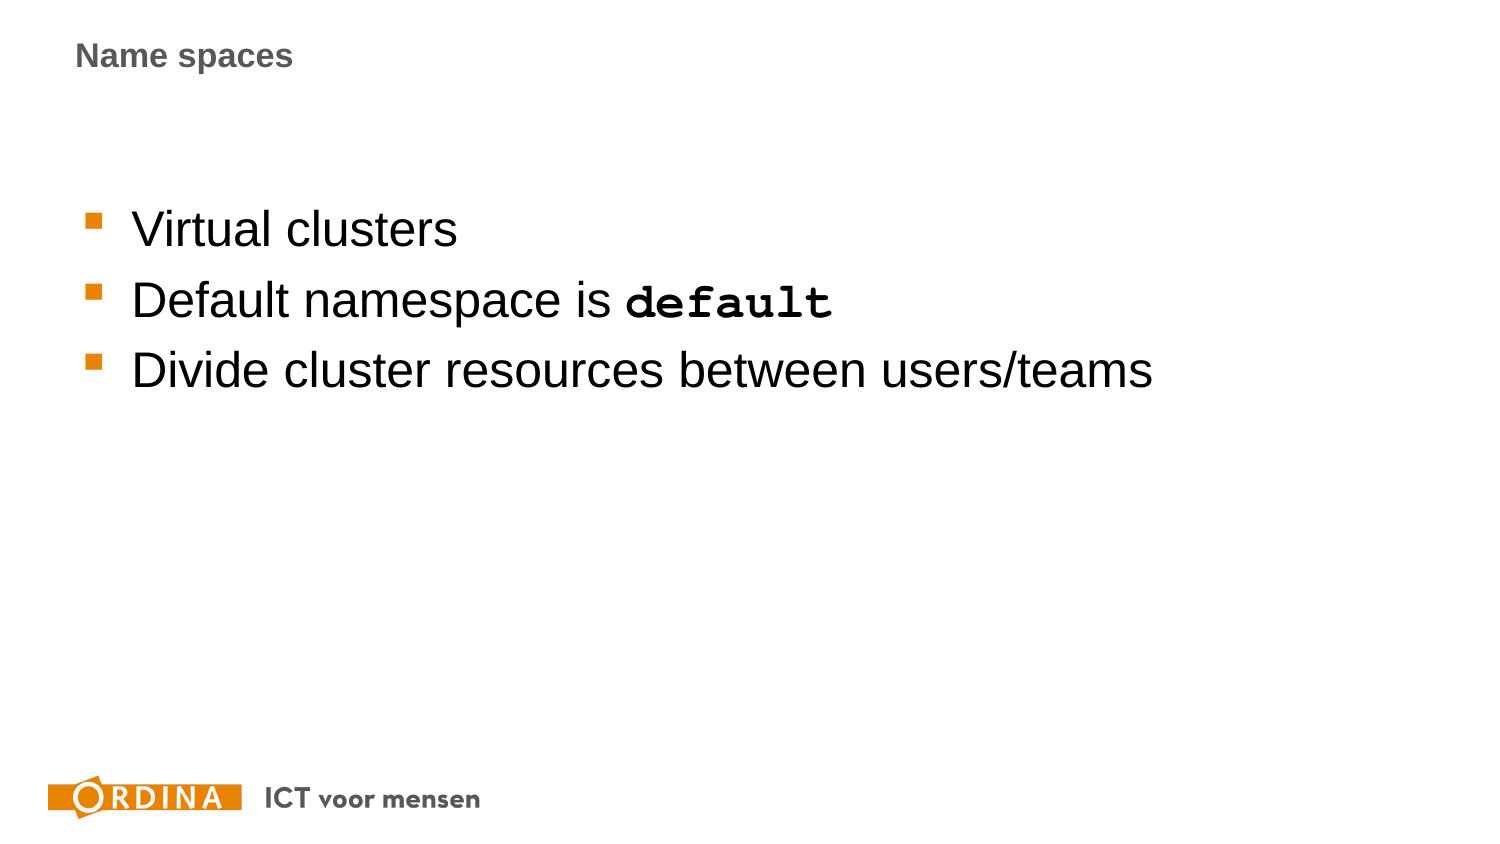

# Name spaces
Virtual clusters
Default namespace is default
Divide cluster resources between users/teams
38